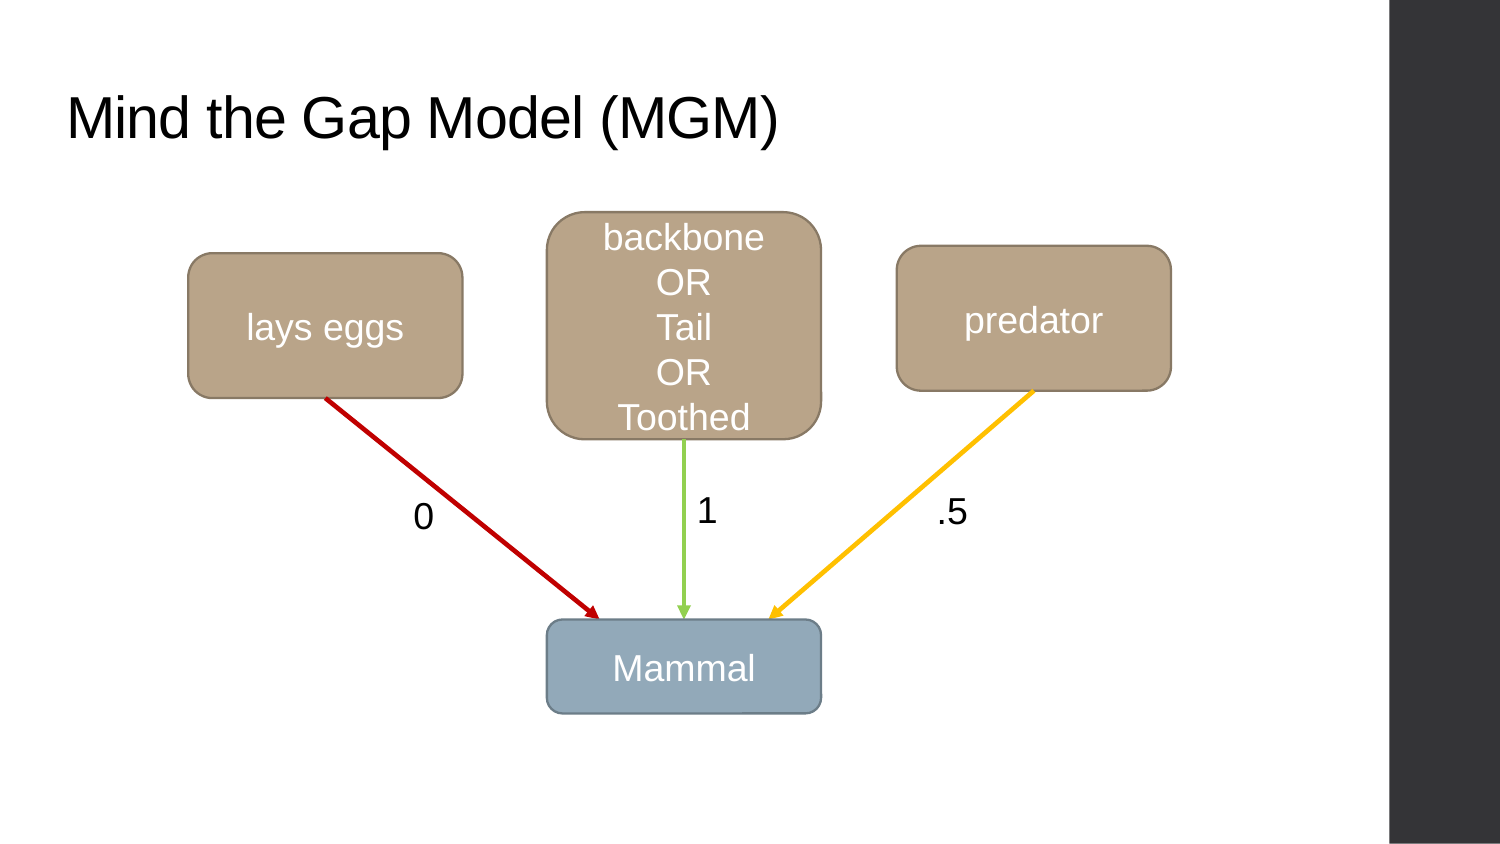

# Mind the Gap Model (MGM)
backbone
OR
Tail
OR
Toothed
predator
lays eggs
1
.5
0
Mammal